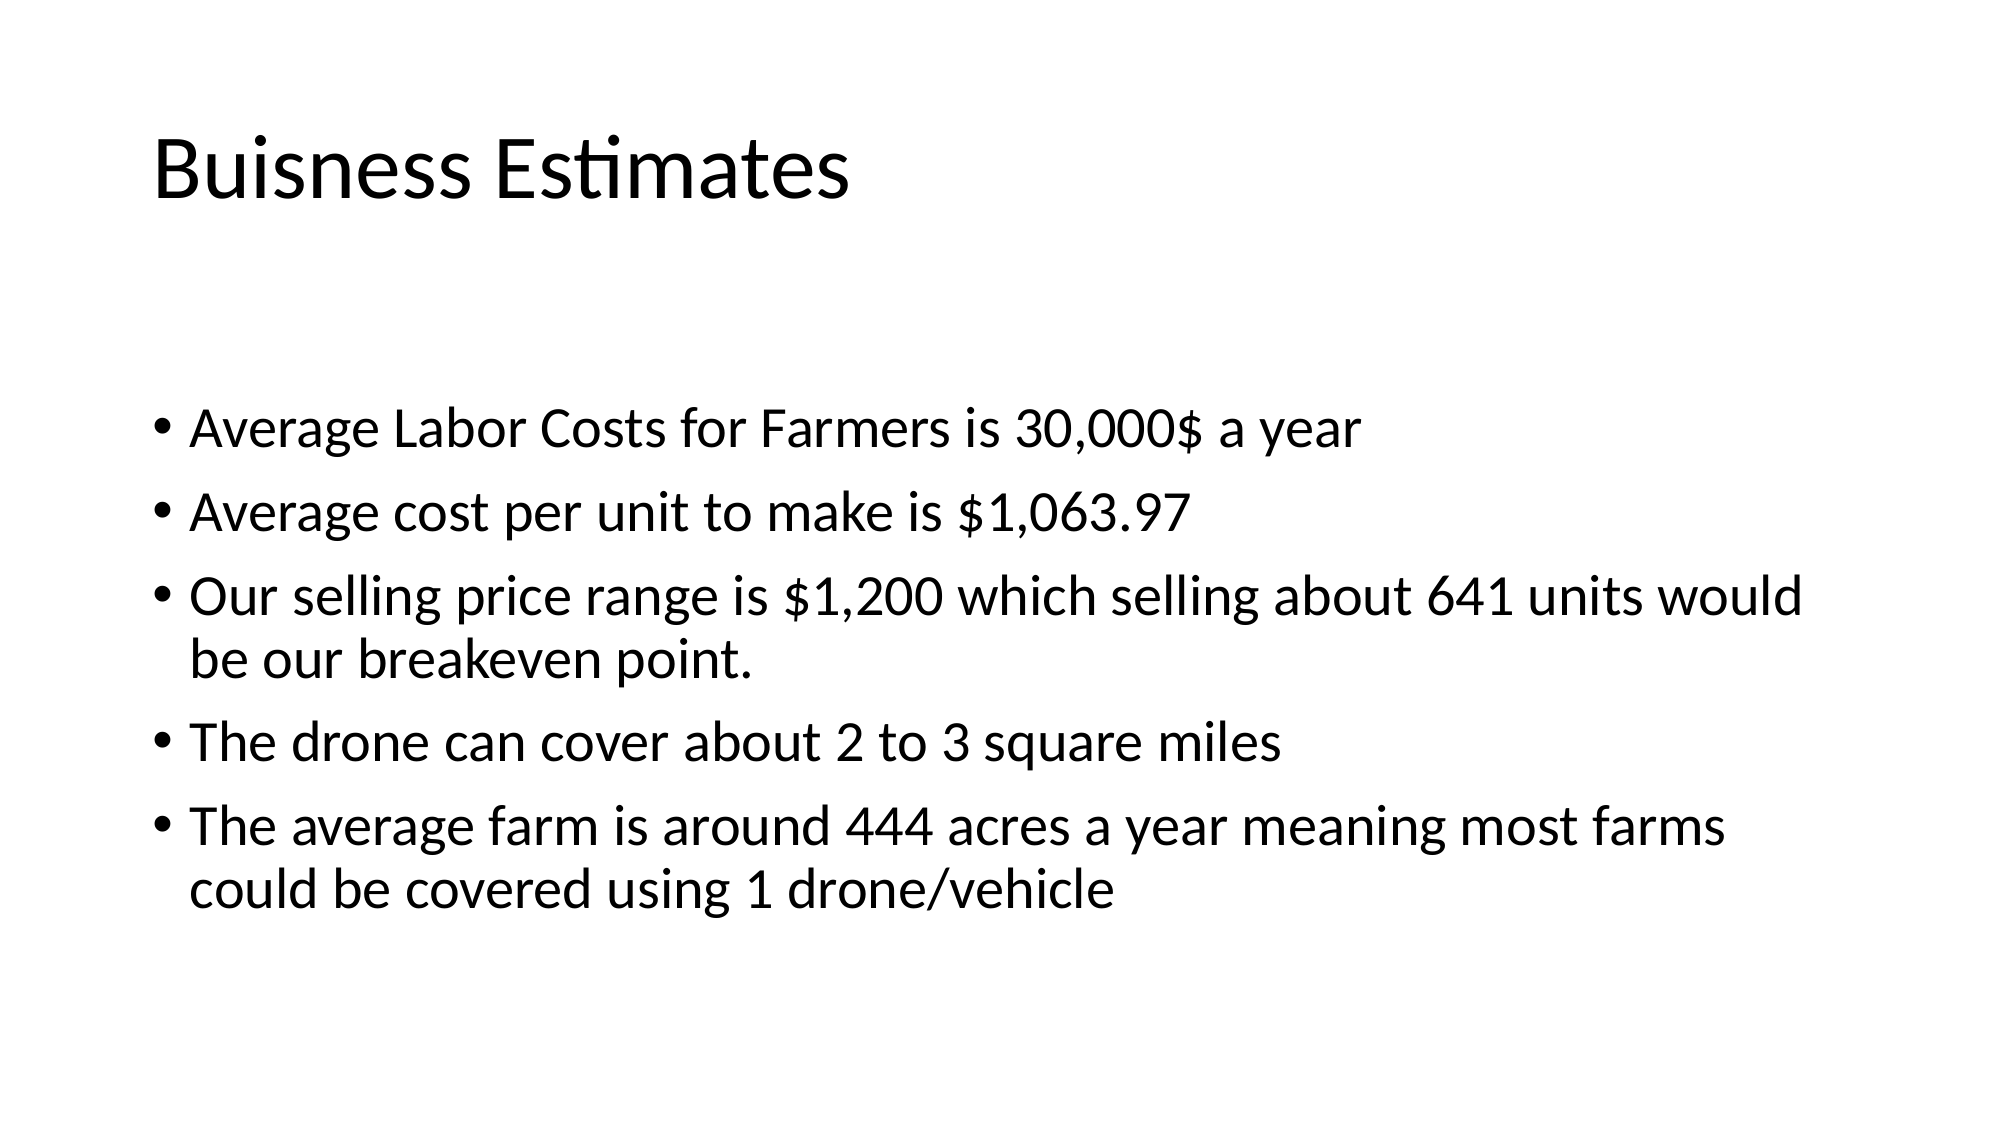

# Buisness Estimates

Average Labor Costs for Farmers is 30,000$ a year
Average cost per unit to make is $1,063.97
Our selling price range is $1,200 which selling about 641 units would be our breakeven point.
The drone can cover about 2 to 3 square miles
The average farm is around 444 acres a year meaning most farms could be covered using 1 drone/vehicle
Click to add text